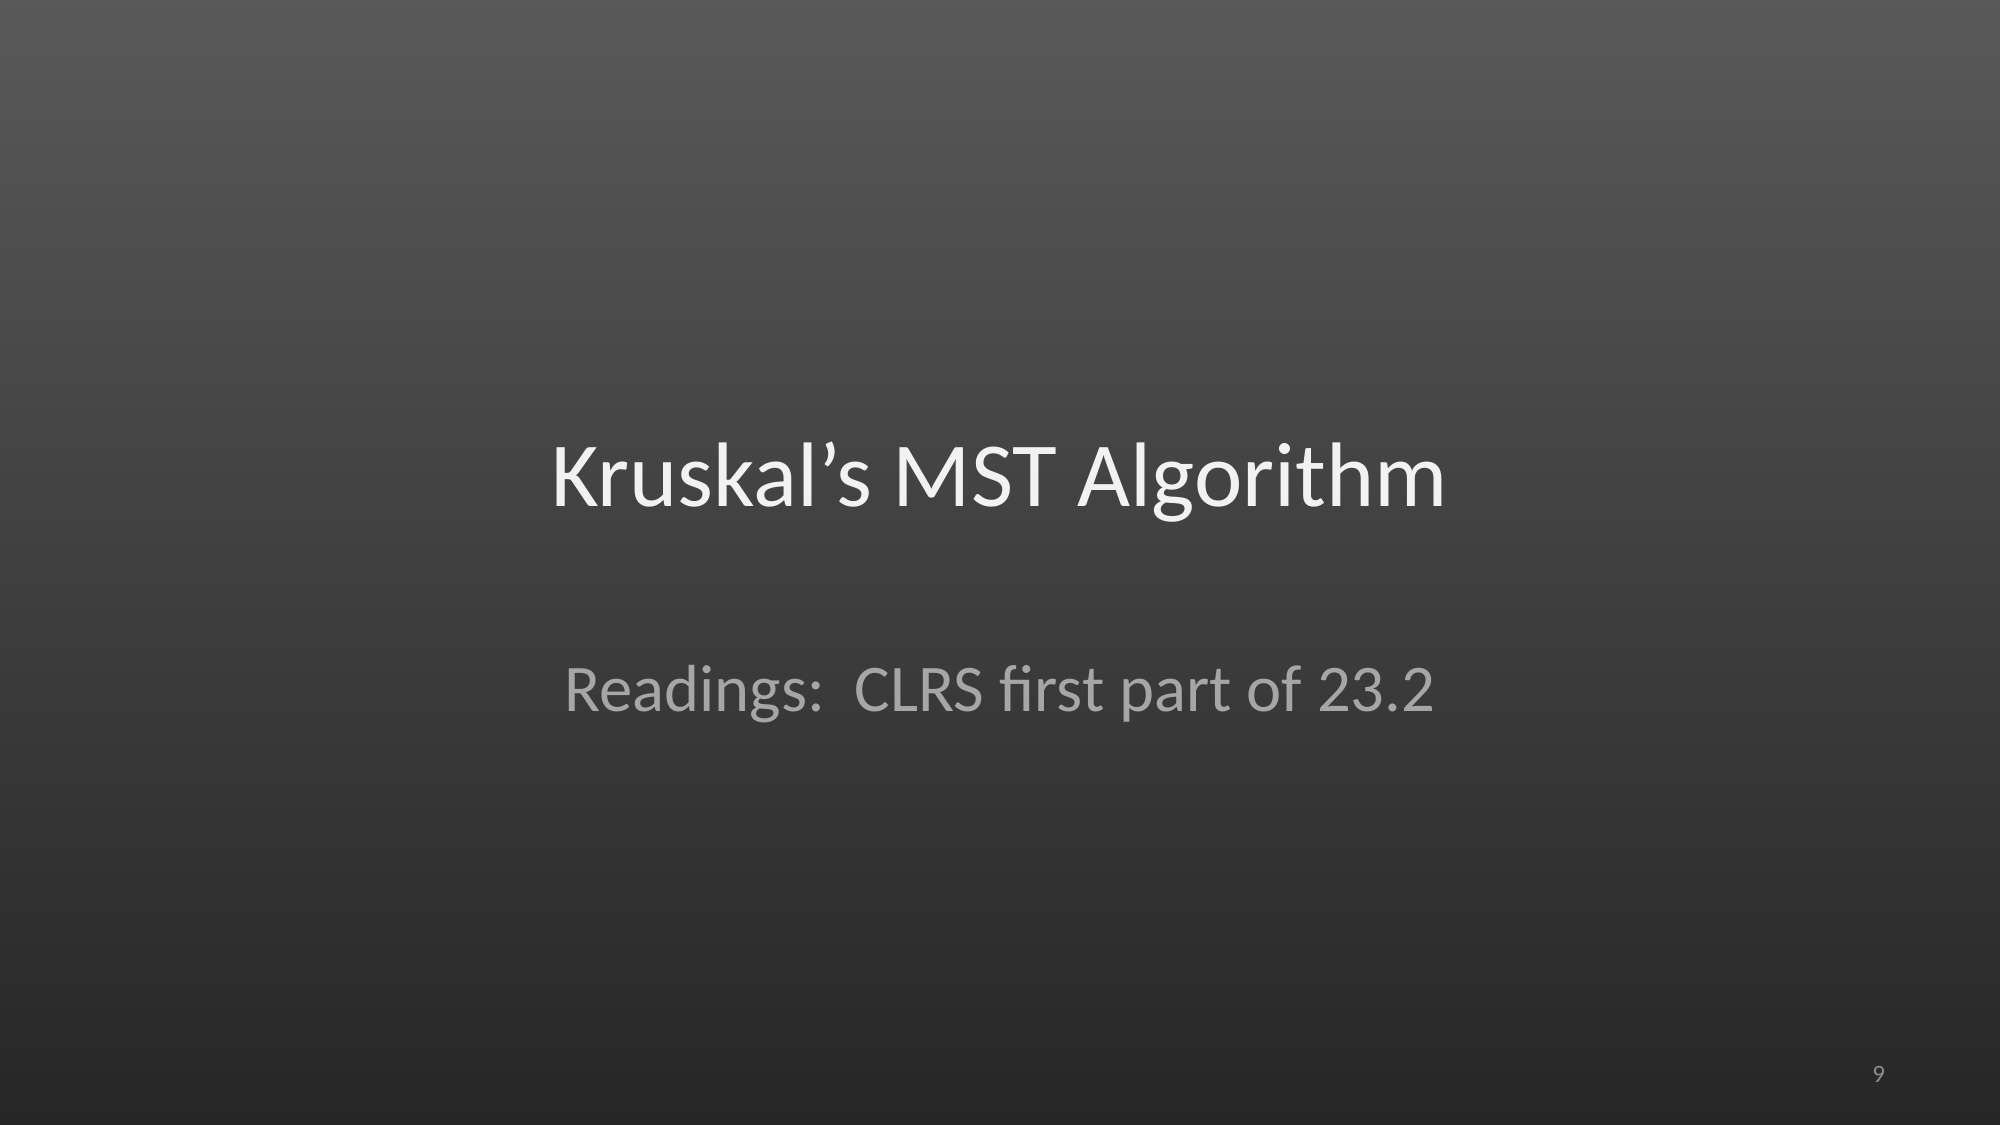

# Kruskal’s MST Algorithm
Readings:  CLRS first part of 23.2
9